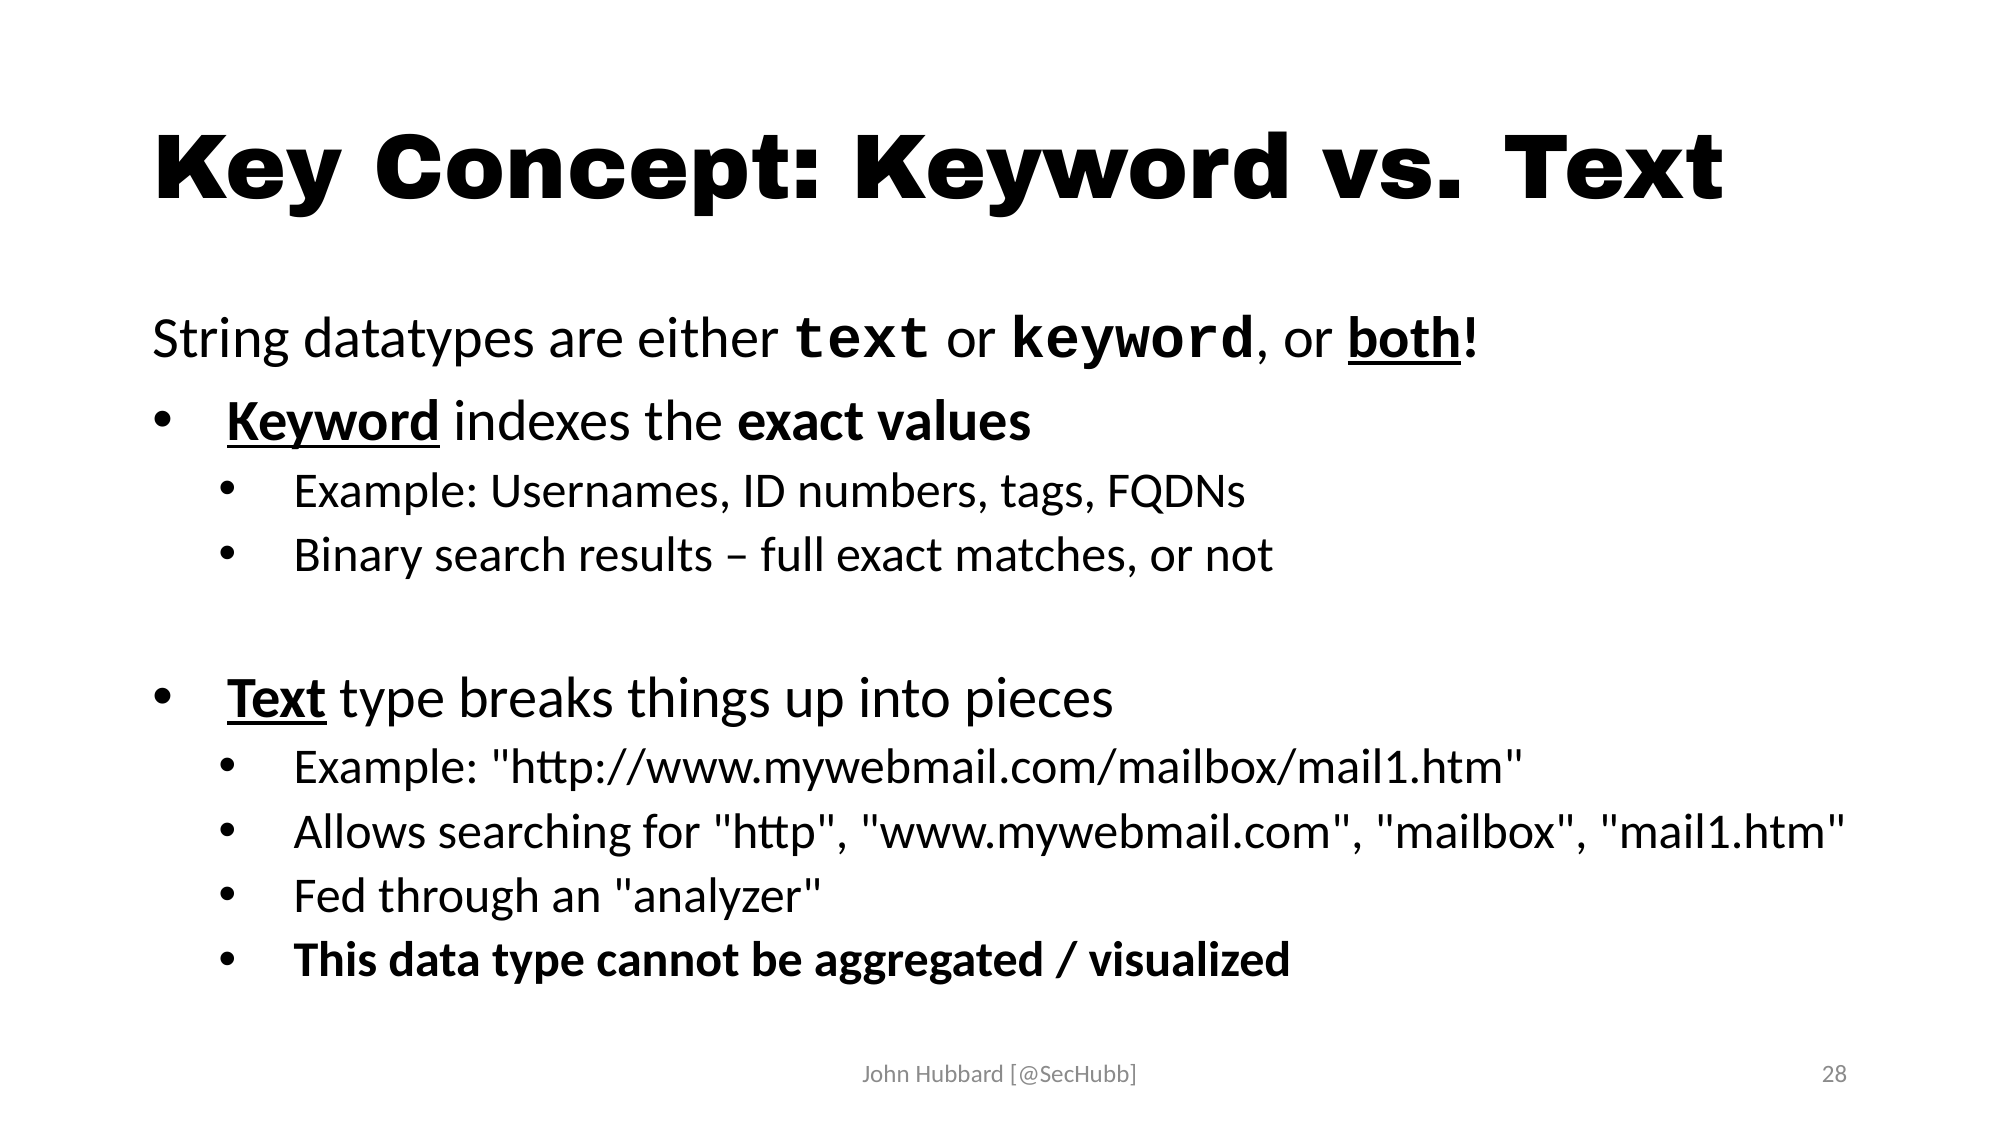

# Key Concept: Keyword vs. Text
String datatypes are either text or keyword, or both!
Keyword indexes the exact values
Example: Usernames, ID numbers, tags, FQDNs
Binary search results – full exact matches, or not

Text type breaks things up into pieces
Example: "http://www.mywebmail.com/mailbox/mail1.htm"
Allows searching for "http", "www.mywebmail.com", "mailbox", "mail1.htm"
Fed through an "analyzer"
This data type cannot be aggregated / visualized

John Hubbard [@SecHubb]
28